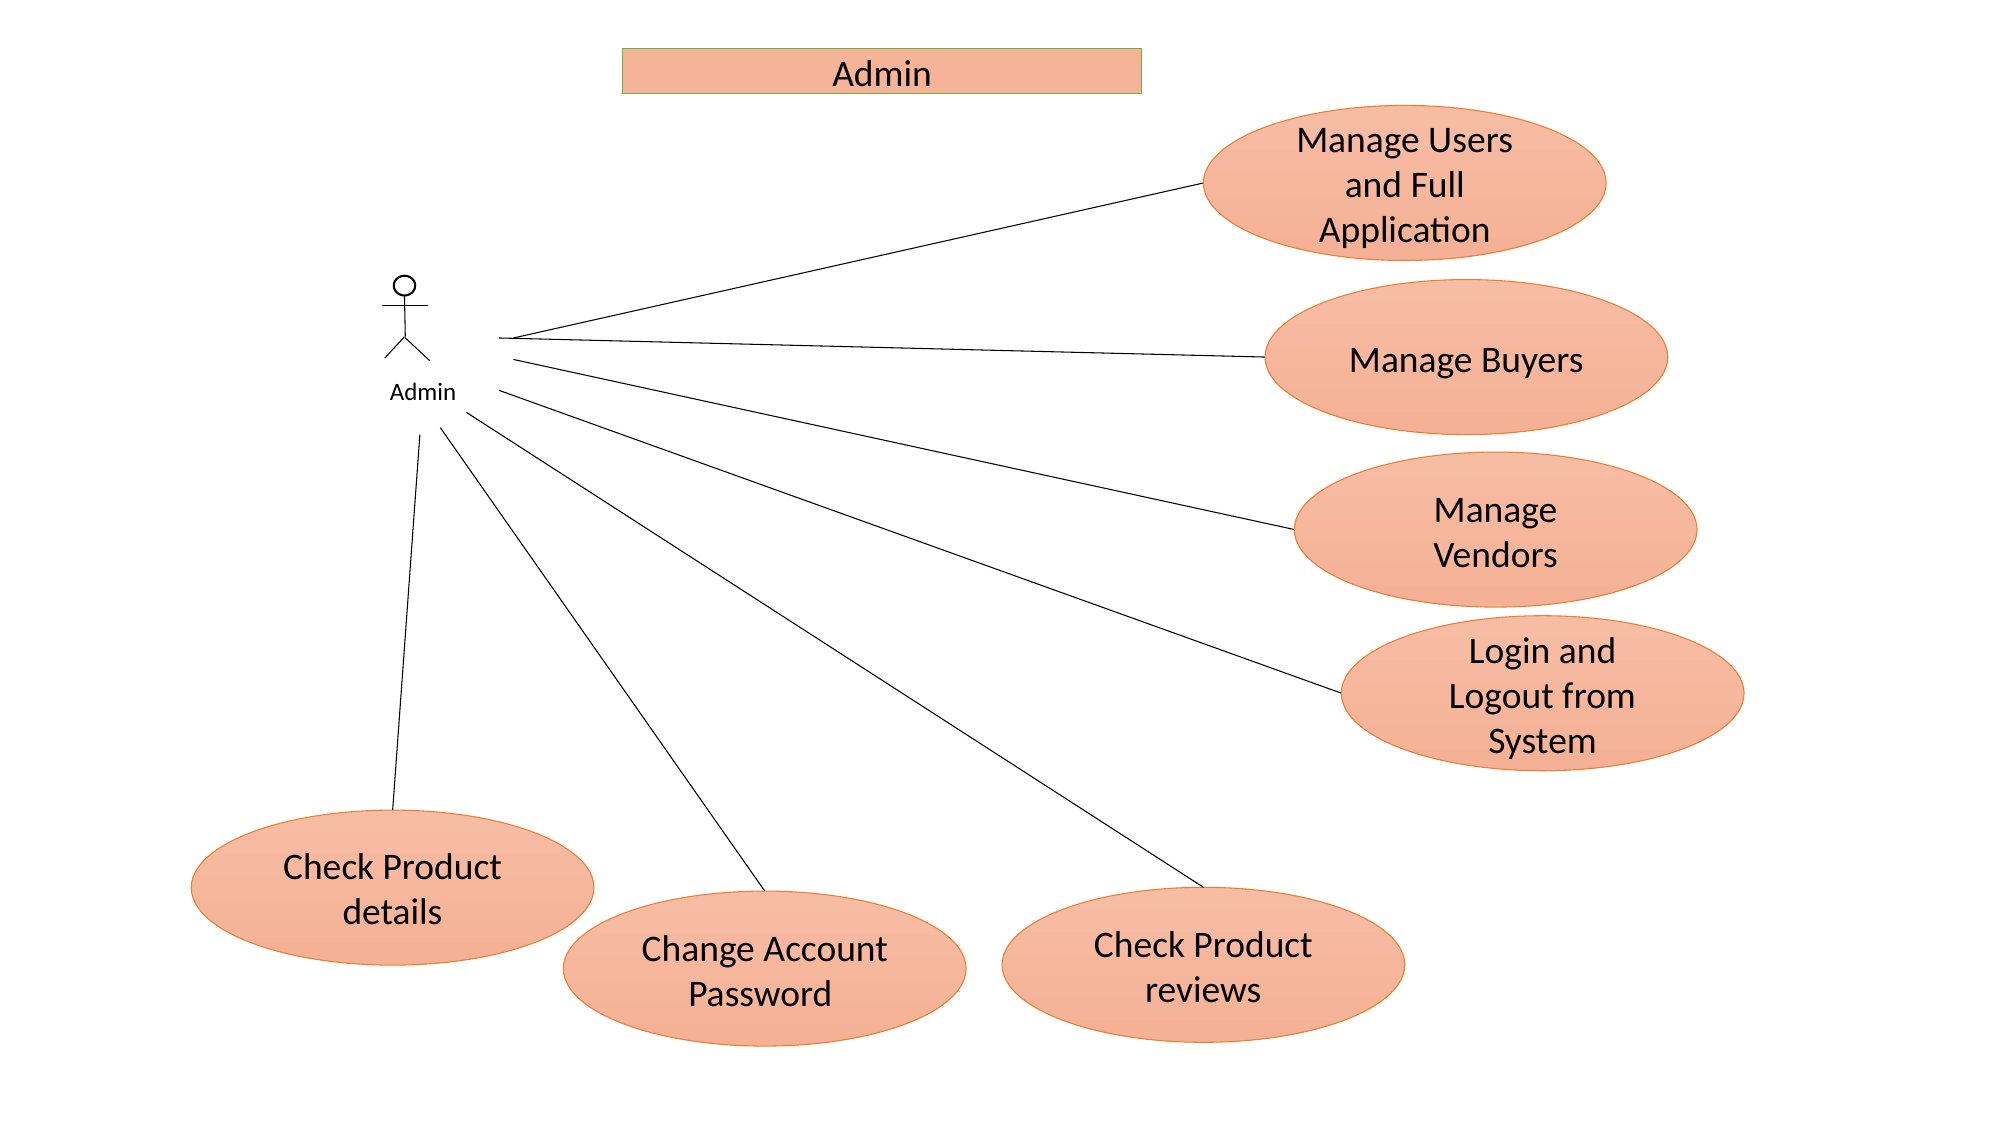

Admin
Manage Users and Full Application

Manage Buyers
Admin
Manage Vendors
Login and Logout from System
Check Product details
Check Product reviews
Change Account Password